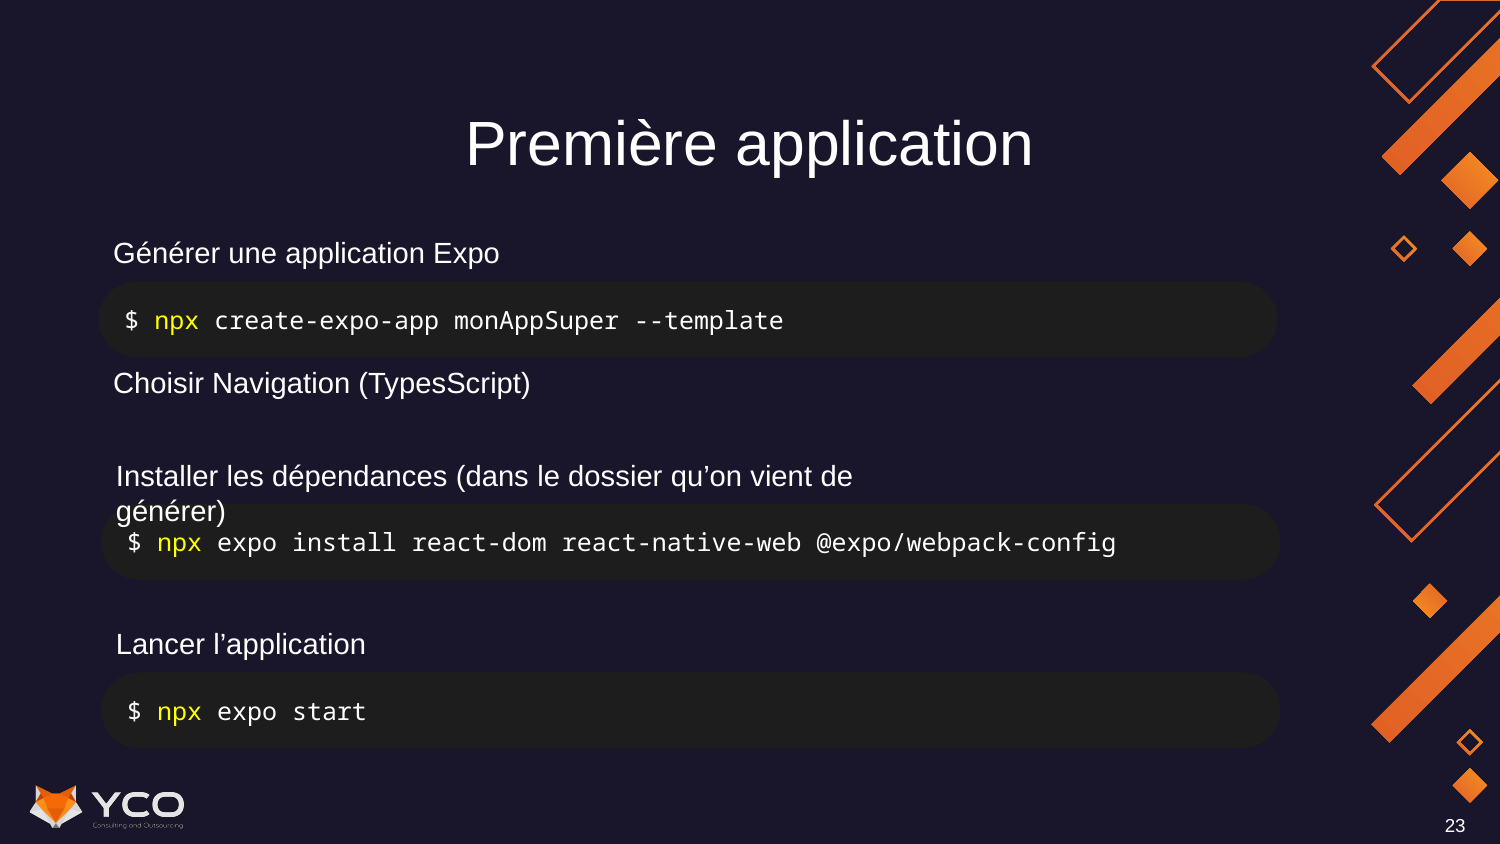

# Première application
Générer une application Expo
 $ npx create-expo-app monAppSuper --template
Choisir Navigation (TypesScript)
Installer les dépendances (dans le dossier qu’on vient de générer)
 $ npx expo install react-dom react-native-web @expo/webpack-config
Lancer l’application
 $ npx expo start